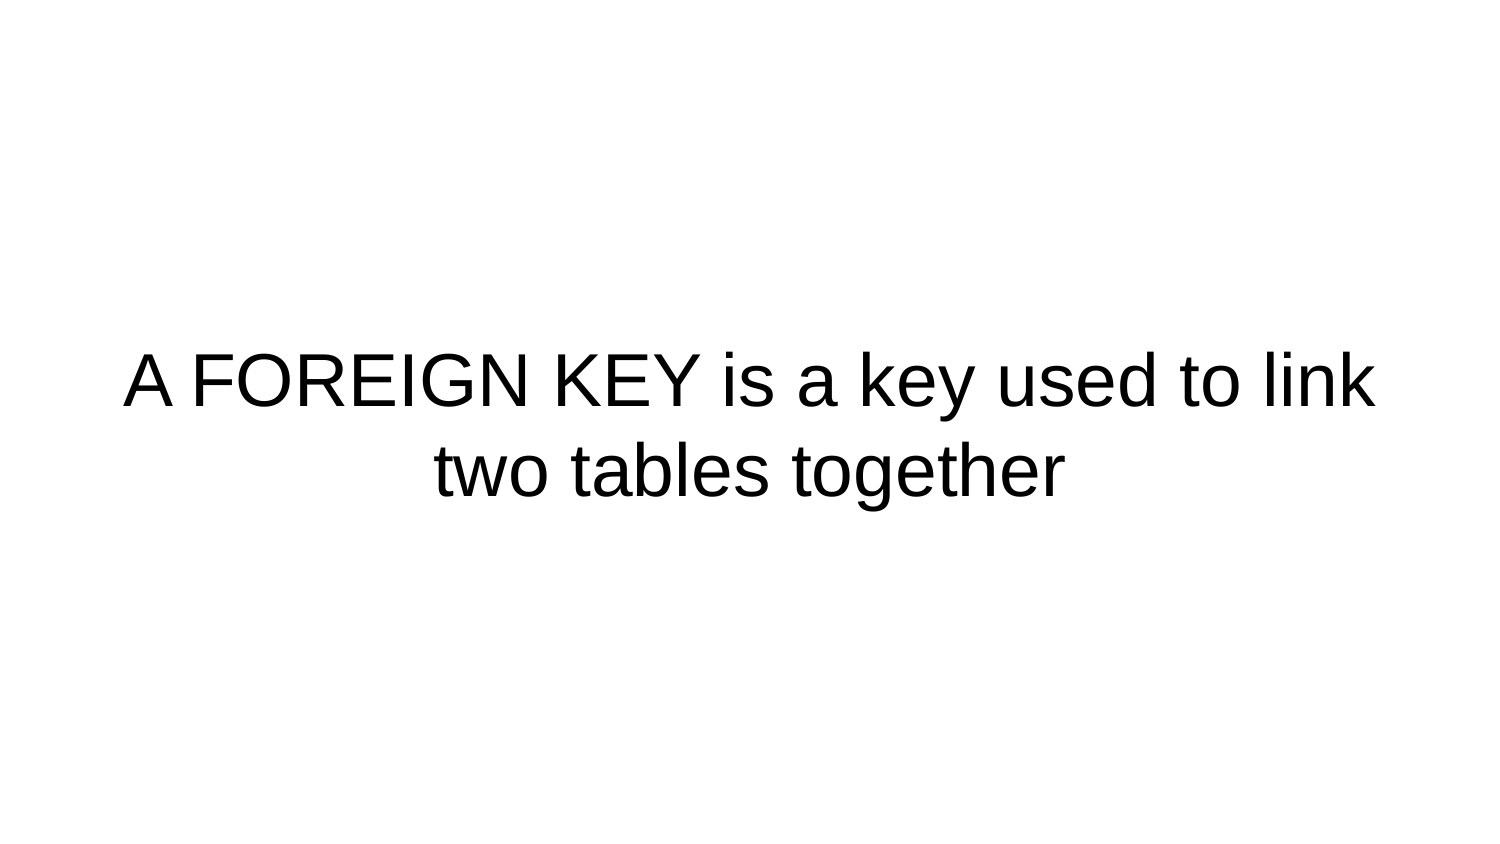

# A FOREIGN KEY is a key used to link two tables together